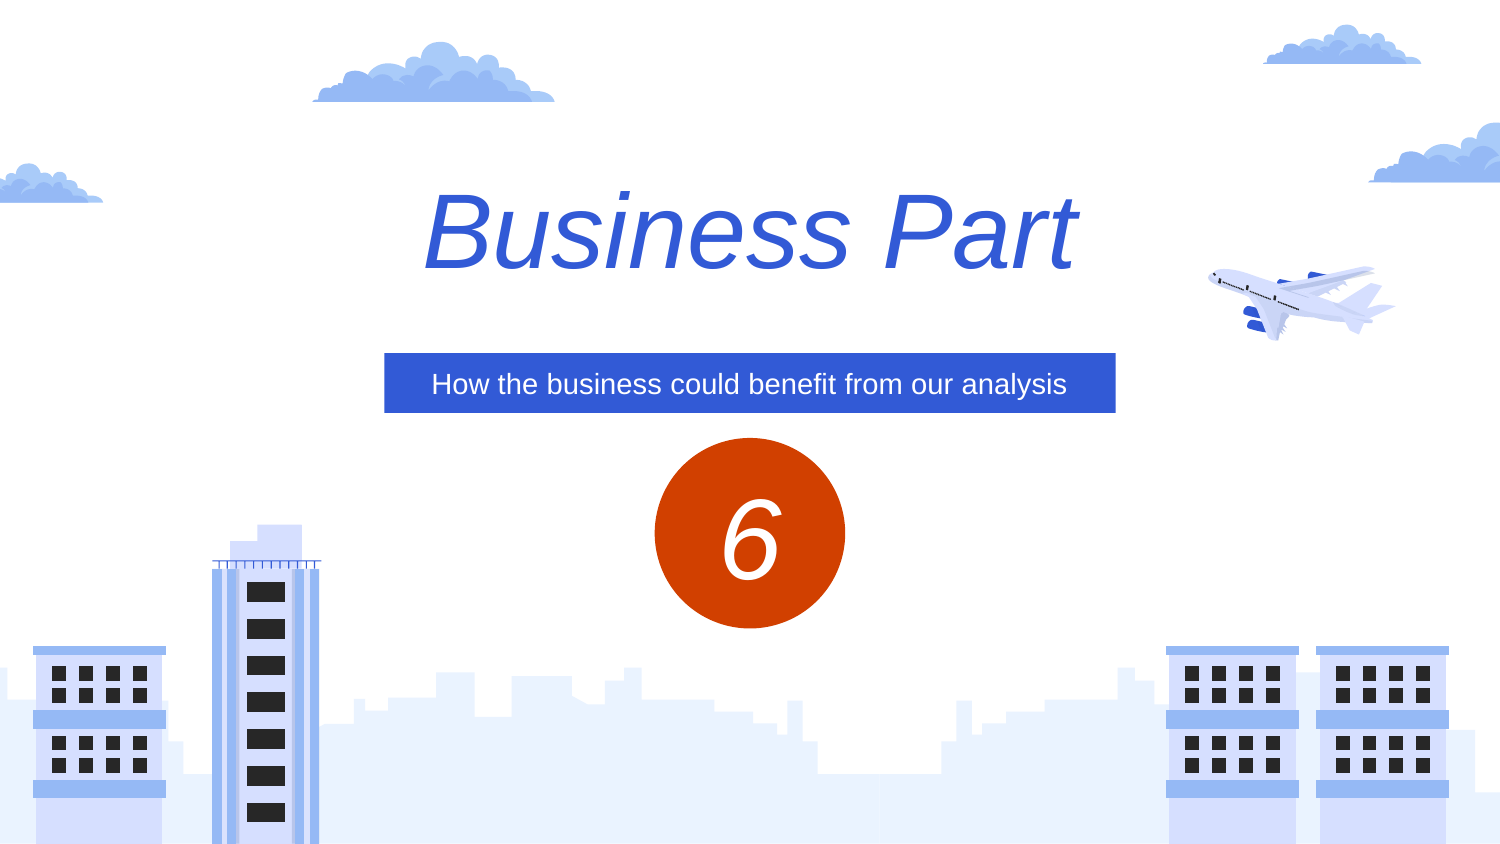

# Business Part

How the business could benefit from our analysis

6